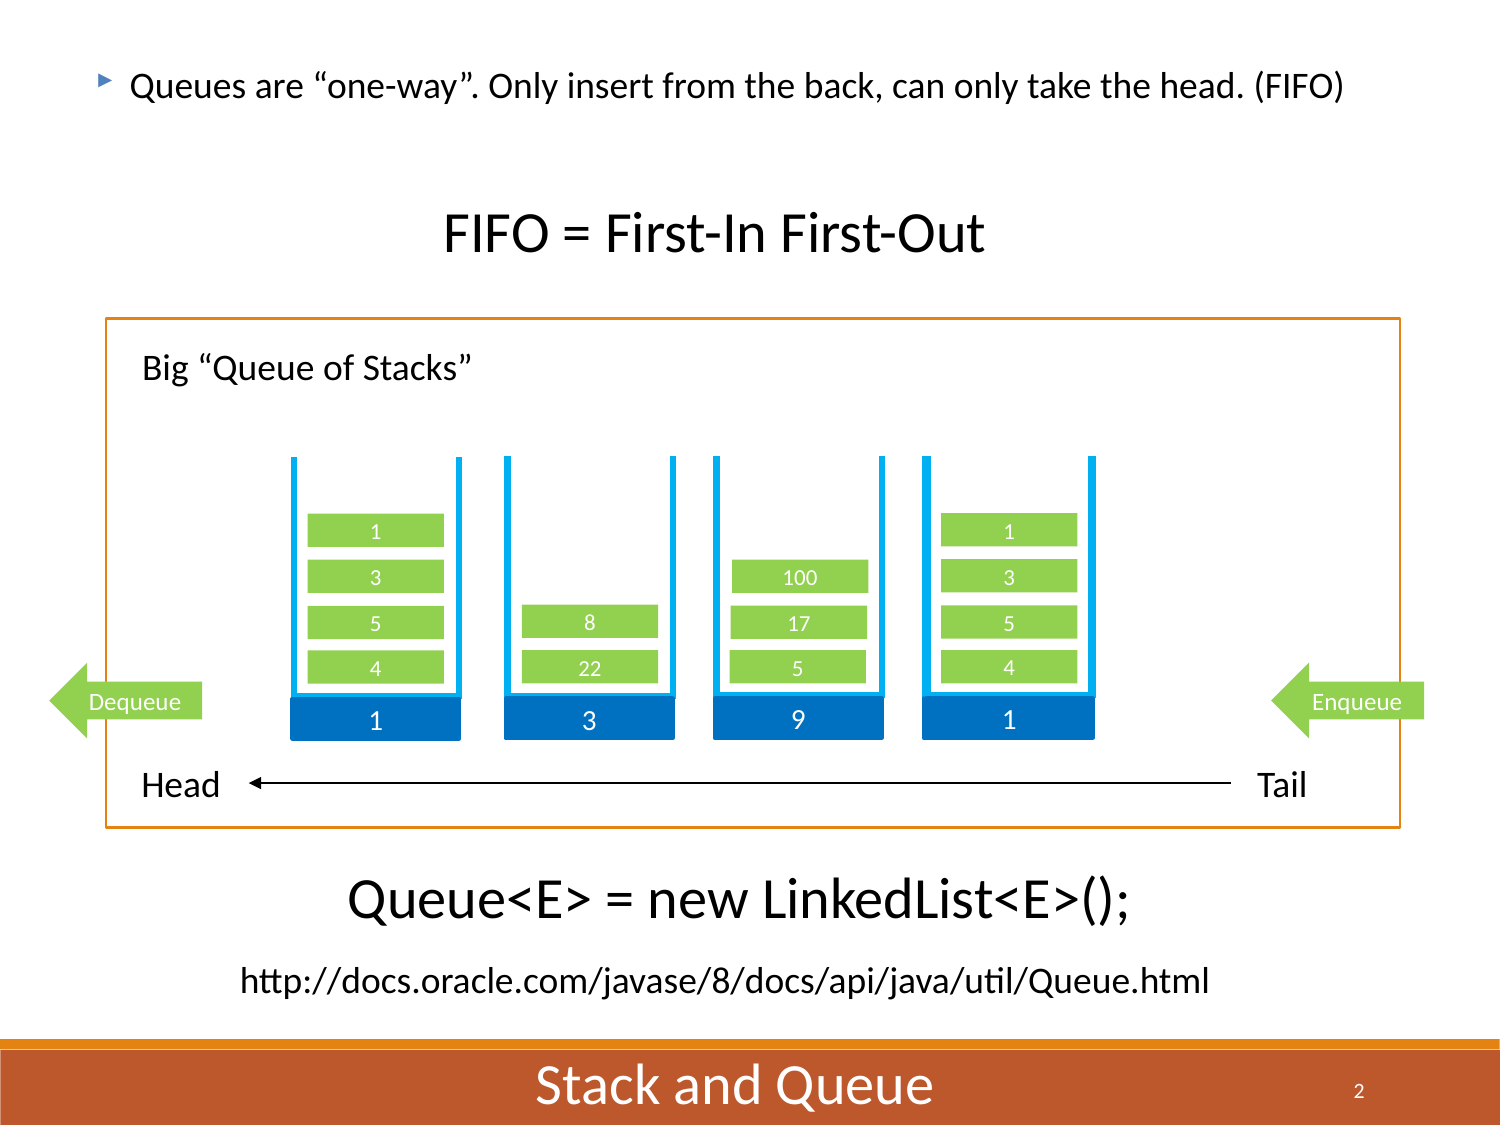

Queues are “one-way”. Only insert from the back, can only take the head. (FIFO)
FIFO = First-In First-Out

Big “Queue of Stacks”
9
100
17
5
1
1
3
5
4
7
3
8
22
1
1
3
5
4
Dequeue
Enqueue
Head
Tail
Queue<E> = new LinkedList<E>();
http://docs.oracle.com/javase/8/docs/api/java/util/Queue.html
Stack and Queue
2